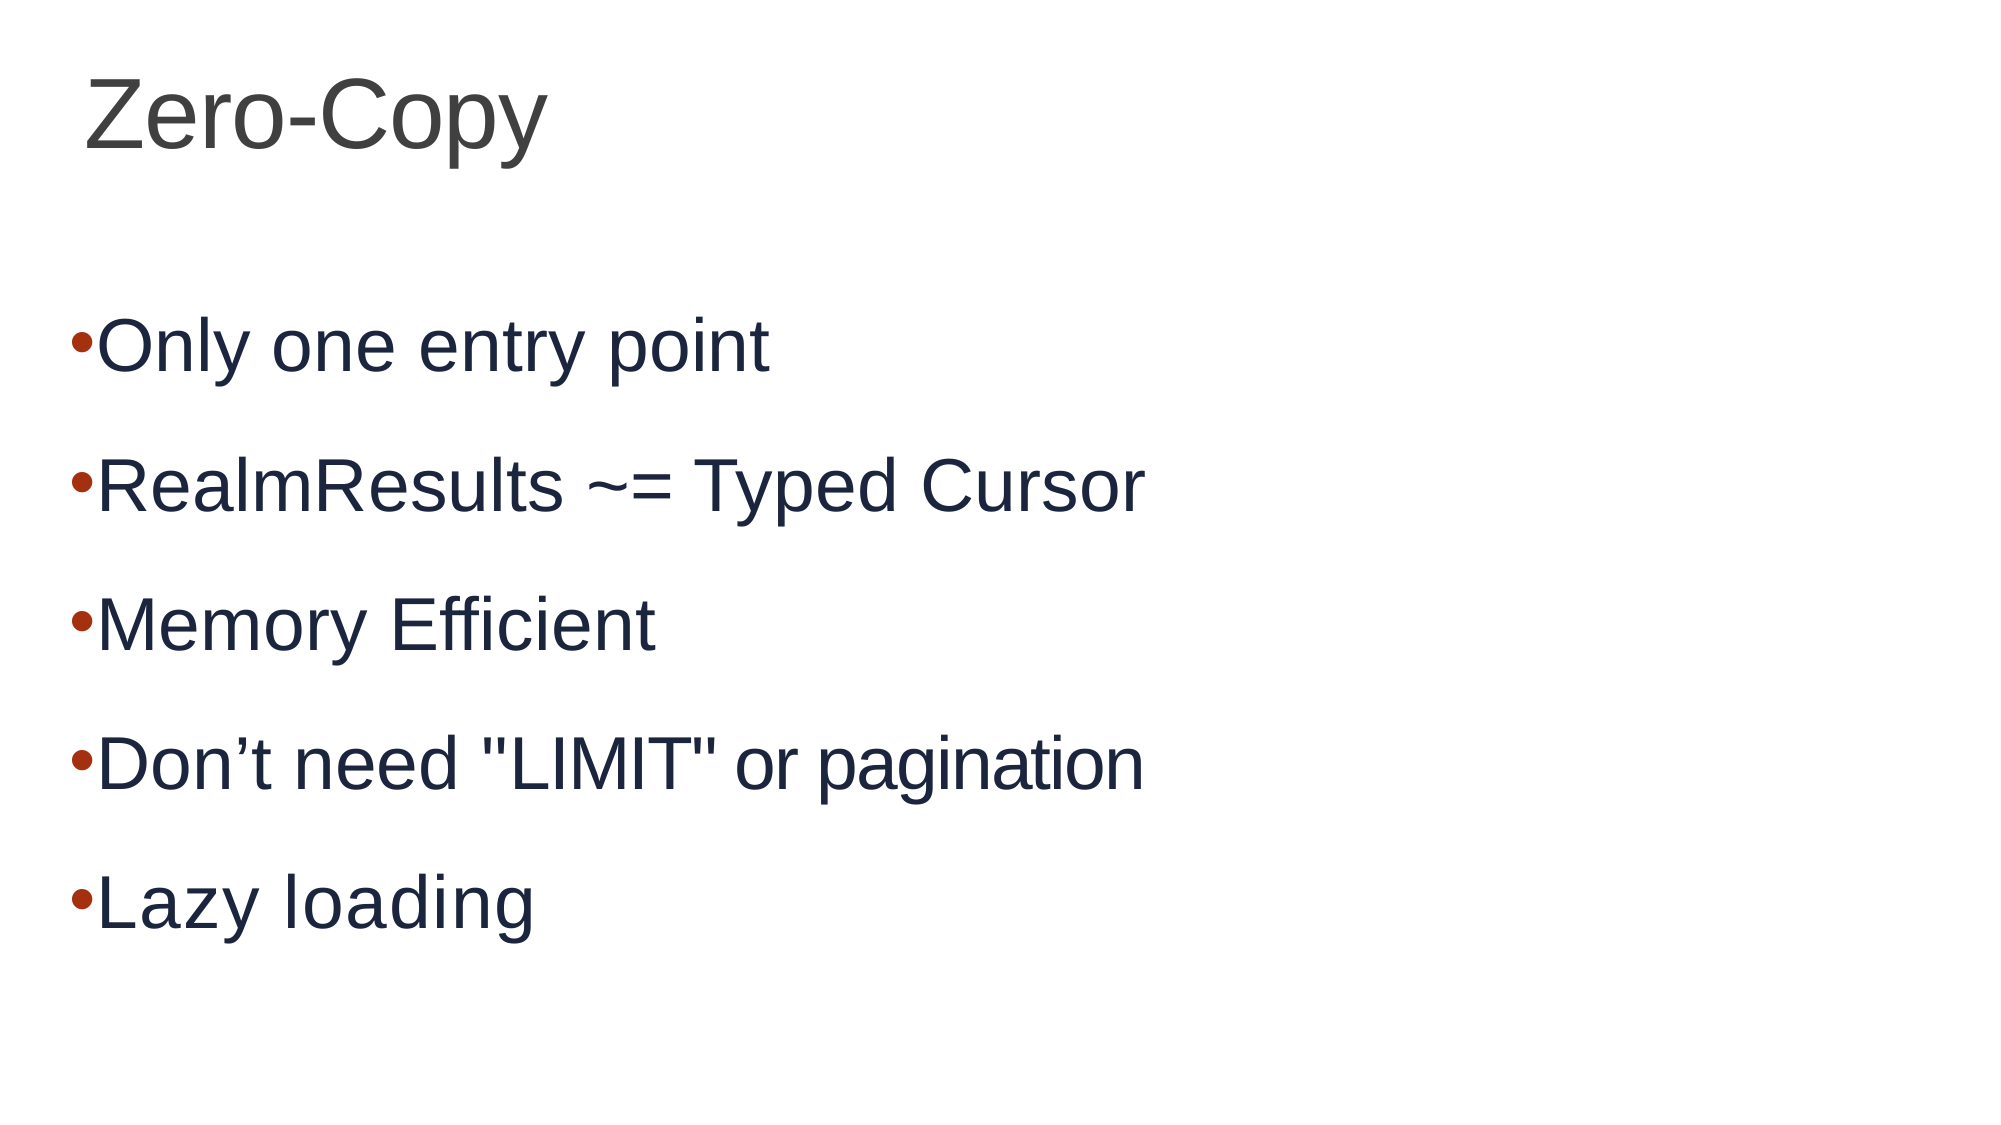

# Zero-Copy
Only one entry point
RealmResults ~= Typed Cursor
Memory Efficient
Don’t need "LIMIT" or pagination
Lazy loading